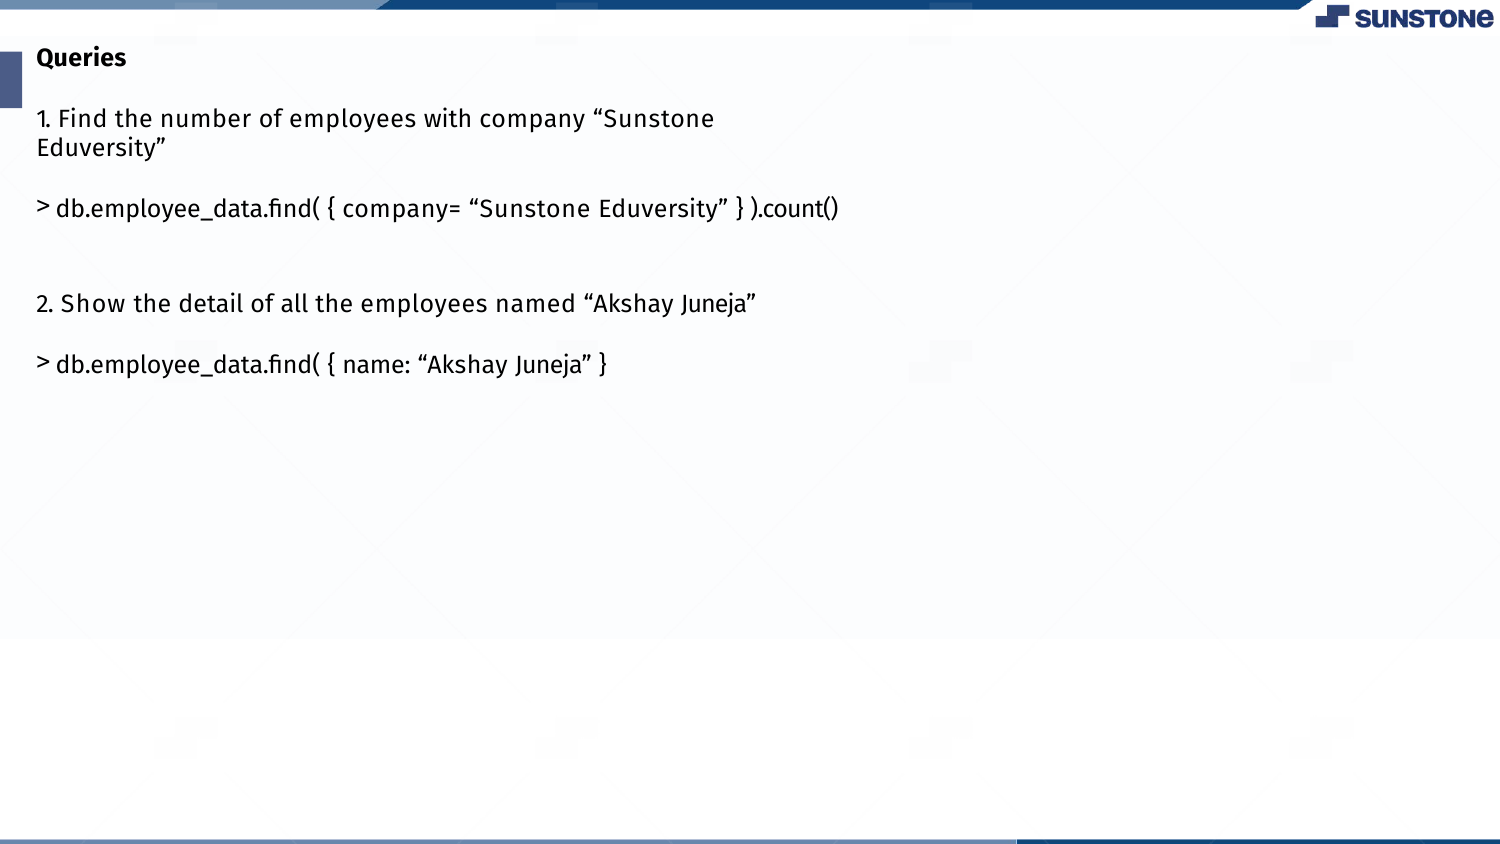

Queries

1. Find the number of employees with company “Sunstone Eduversity”

db.employee_data.ﬁnd( { company= “Sunstone Eduversity” } ).count()

2. Show the detail of all the employees named “Akshay Juneja”

db.employee_data.ﬁnd( { name: “Akshay Juneja” }